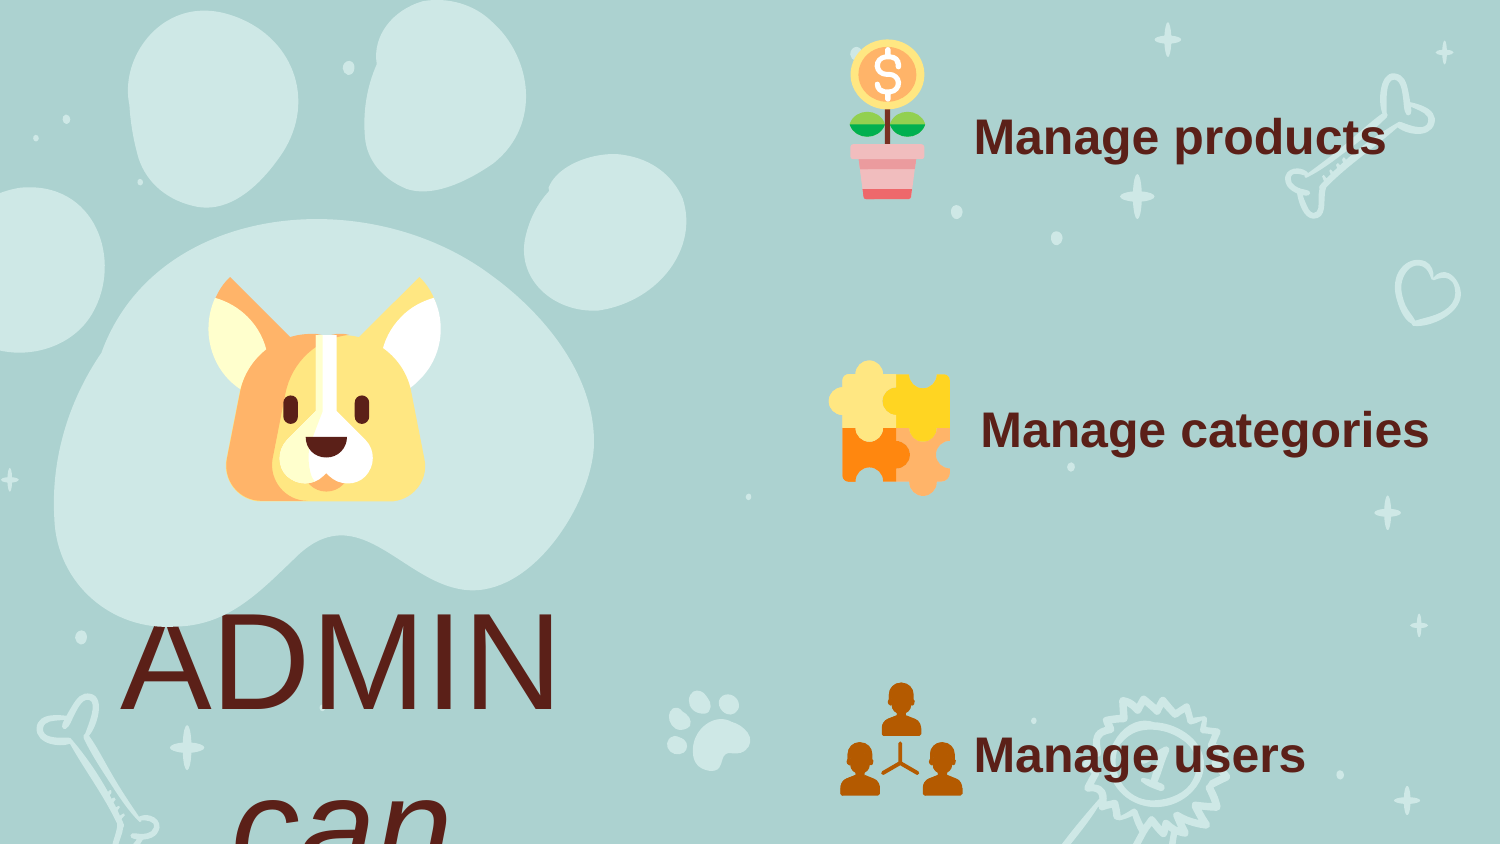

Manage products

Manage categories
# ADMIN can

Manage users